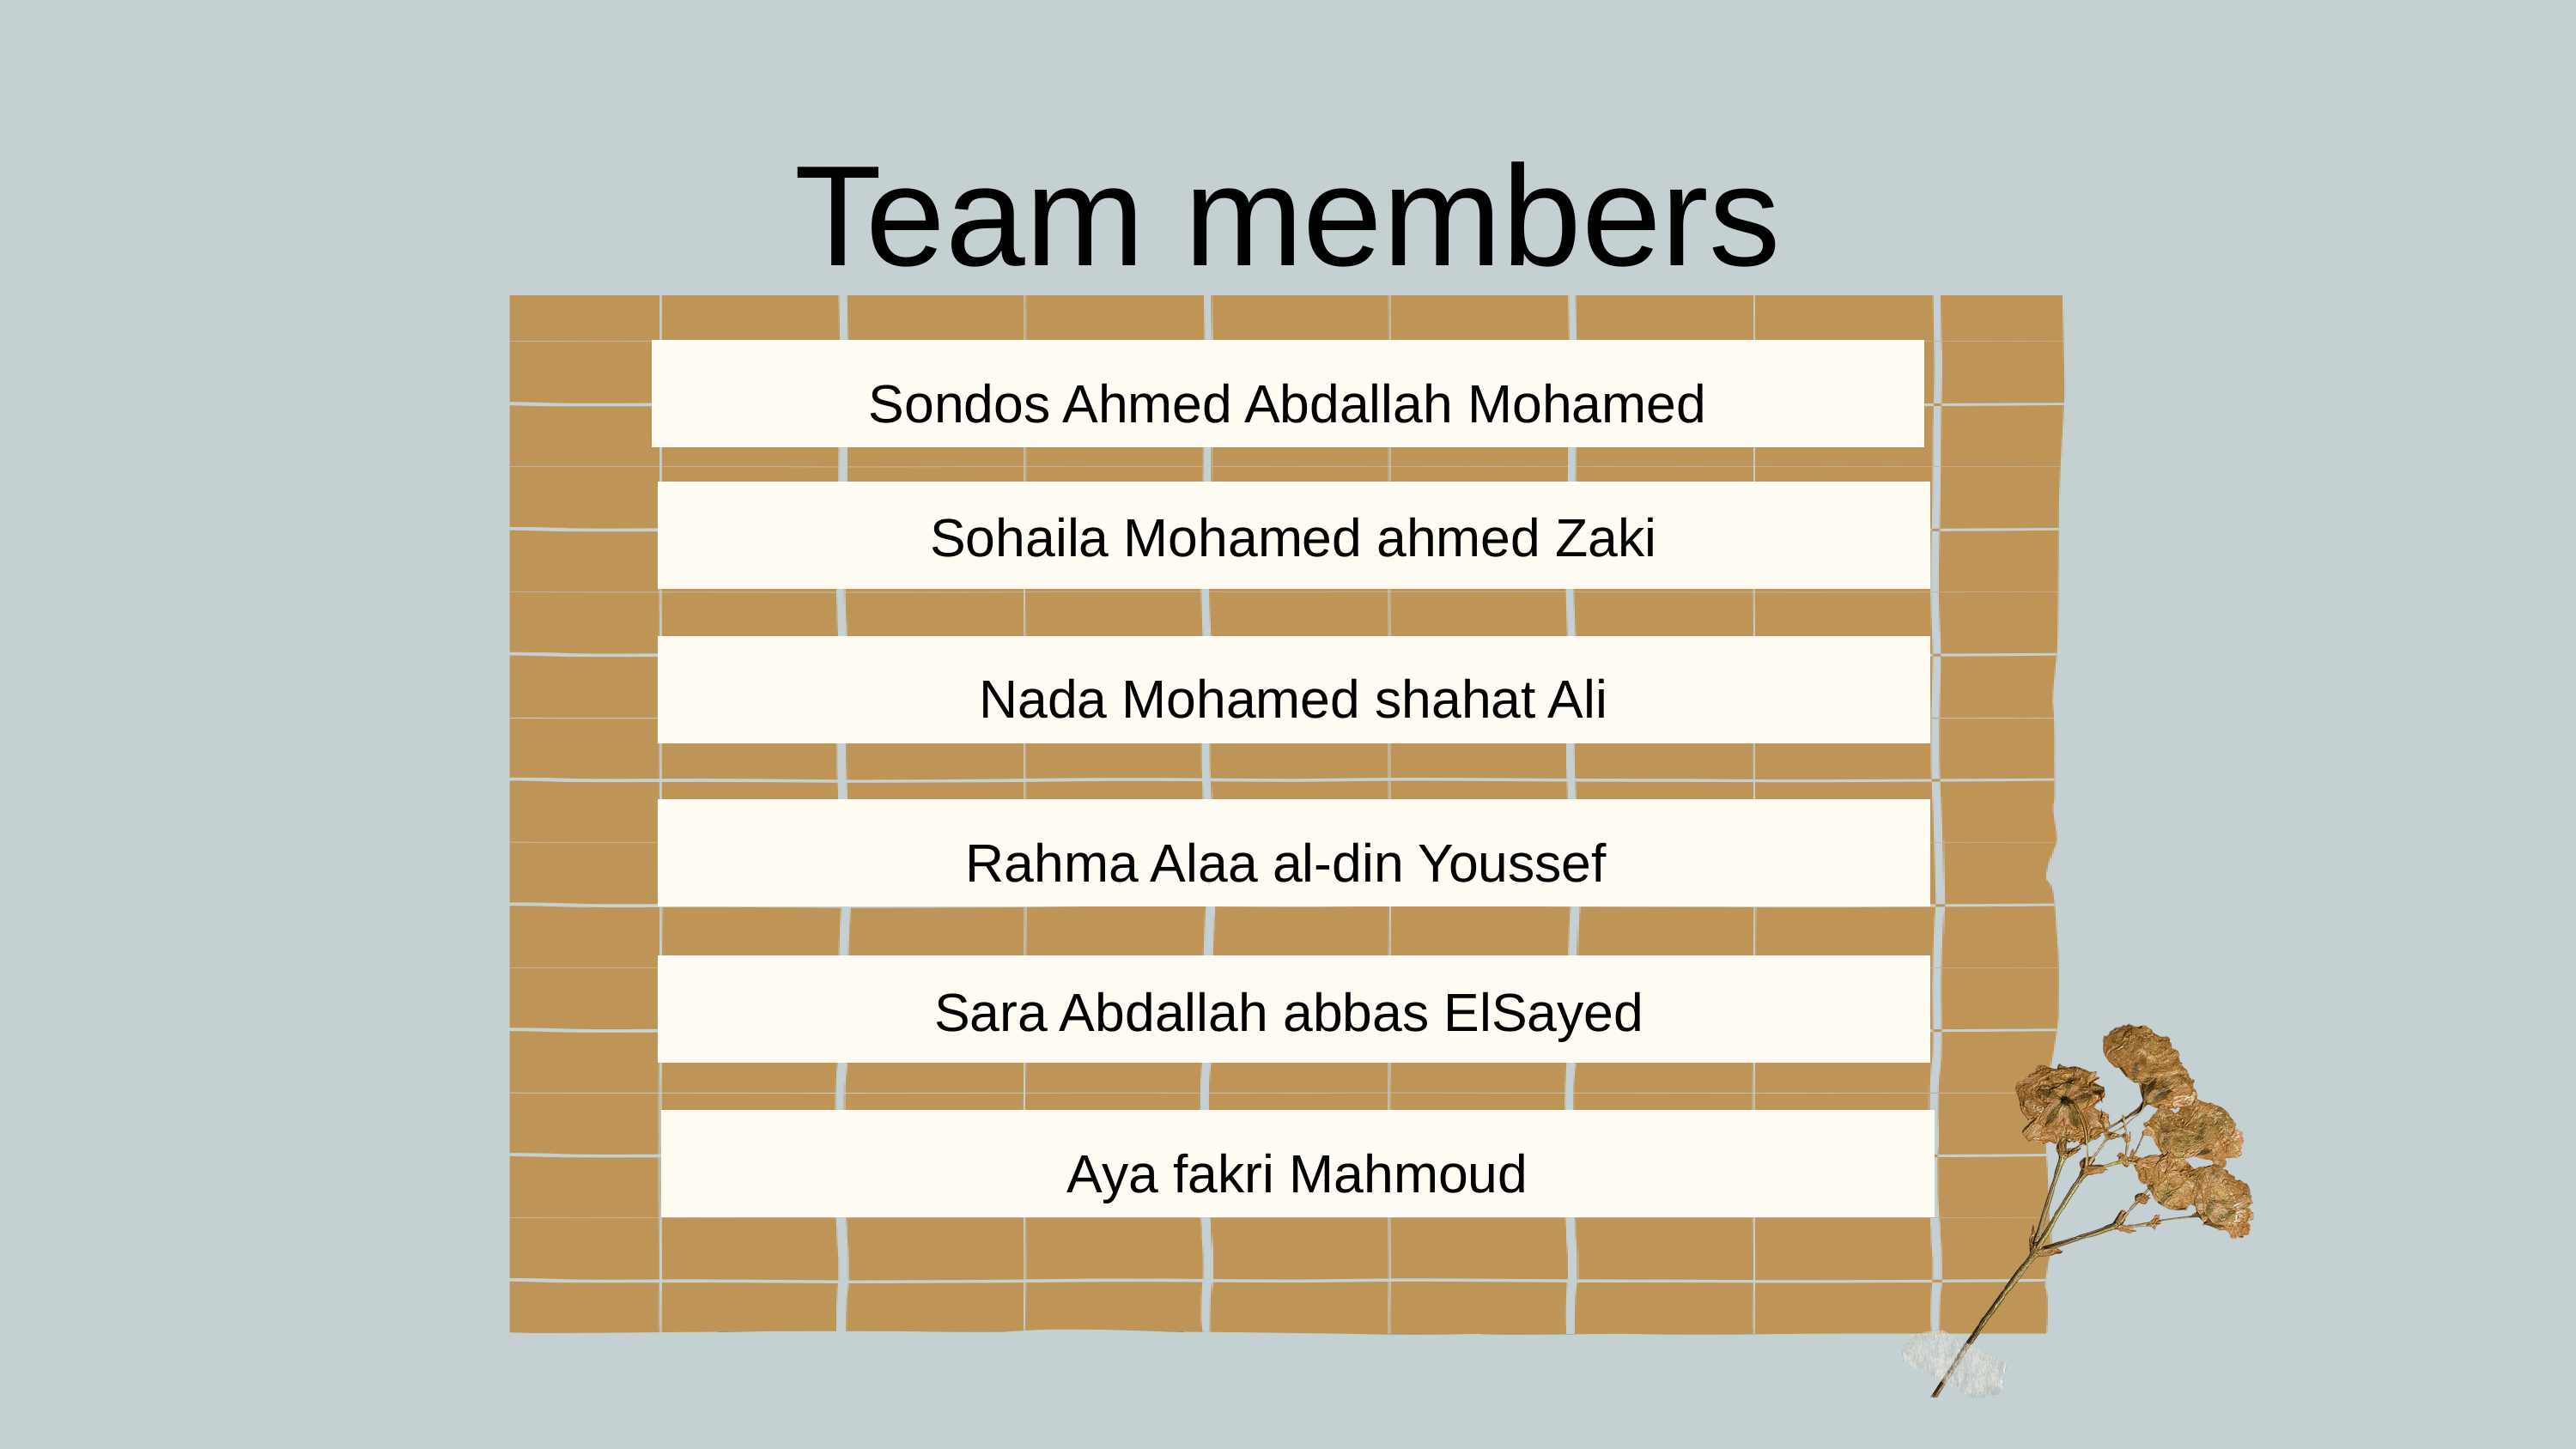

Team members

Sondos Ahmed Abdallah Mohamed

Sohaila Mohamed ahmed Zaki

Nada Mohamed shahat Ali

Rahma Alaa al-din Youssef

Sara Abdallah abbas ElSayed

Aya fakri Mahmoud